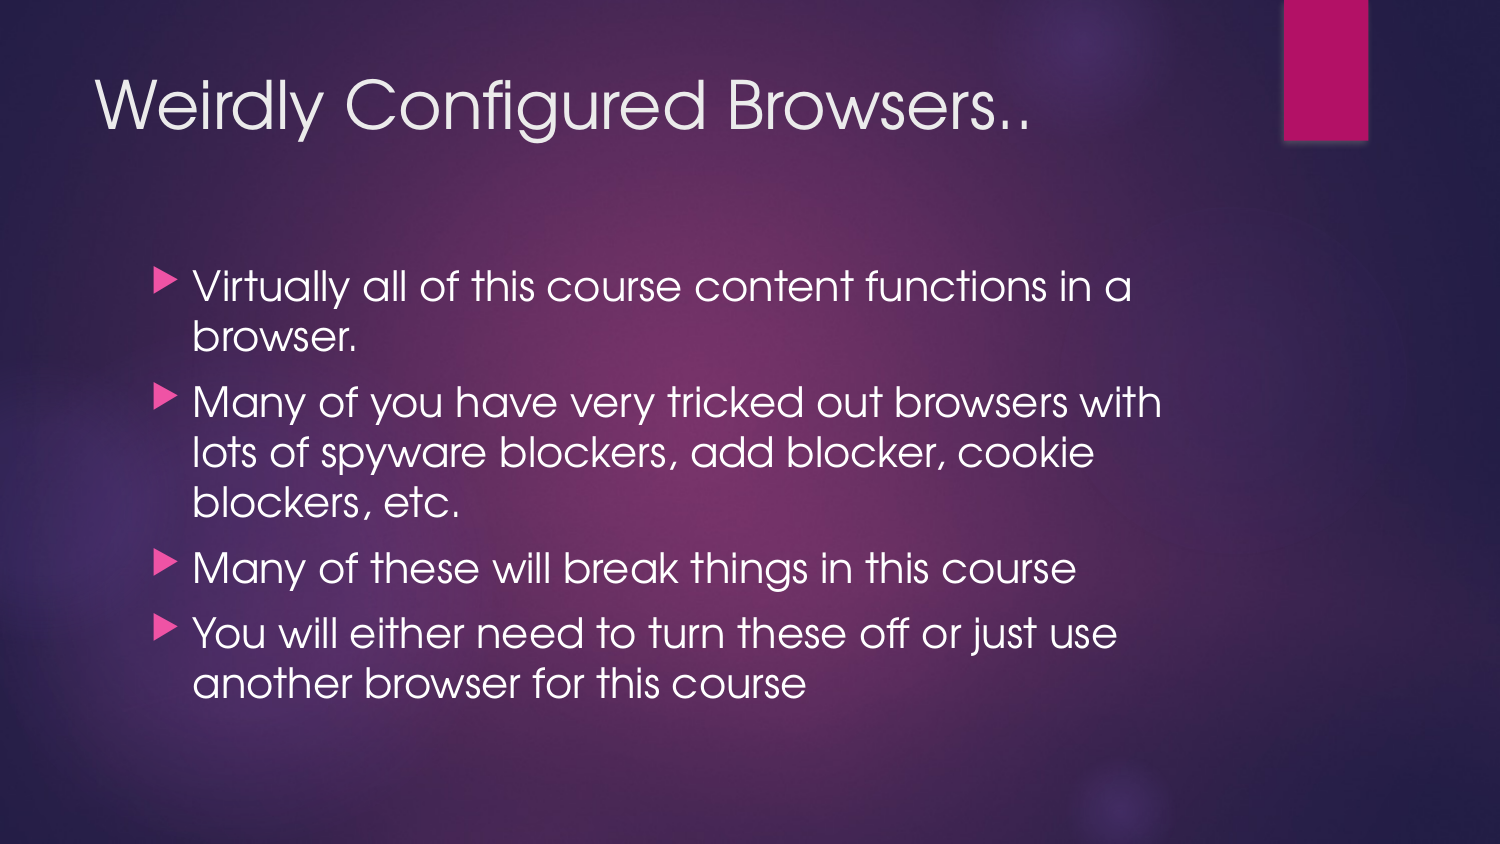

# Weirdly Configured Browsers..
Virtually all of this course content functions in a browser.
Many of you have very tricked out browsers with lots of spyware blockers, add blocker, cookie blockers, etc.
Many of these will break things in this course
You will either need to turn these off or just use another browser for this course